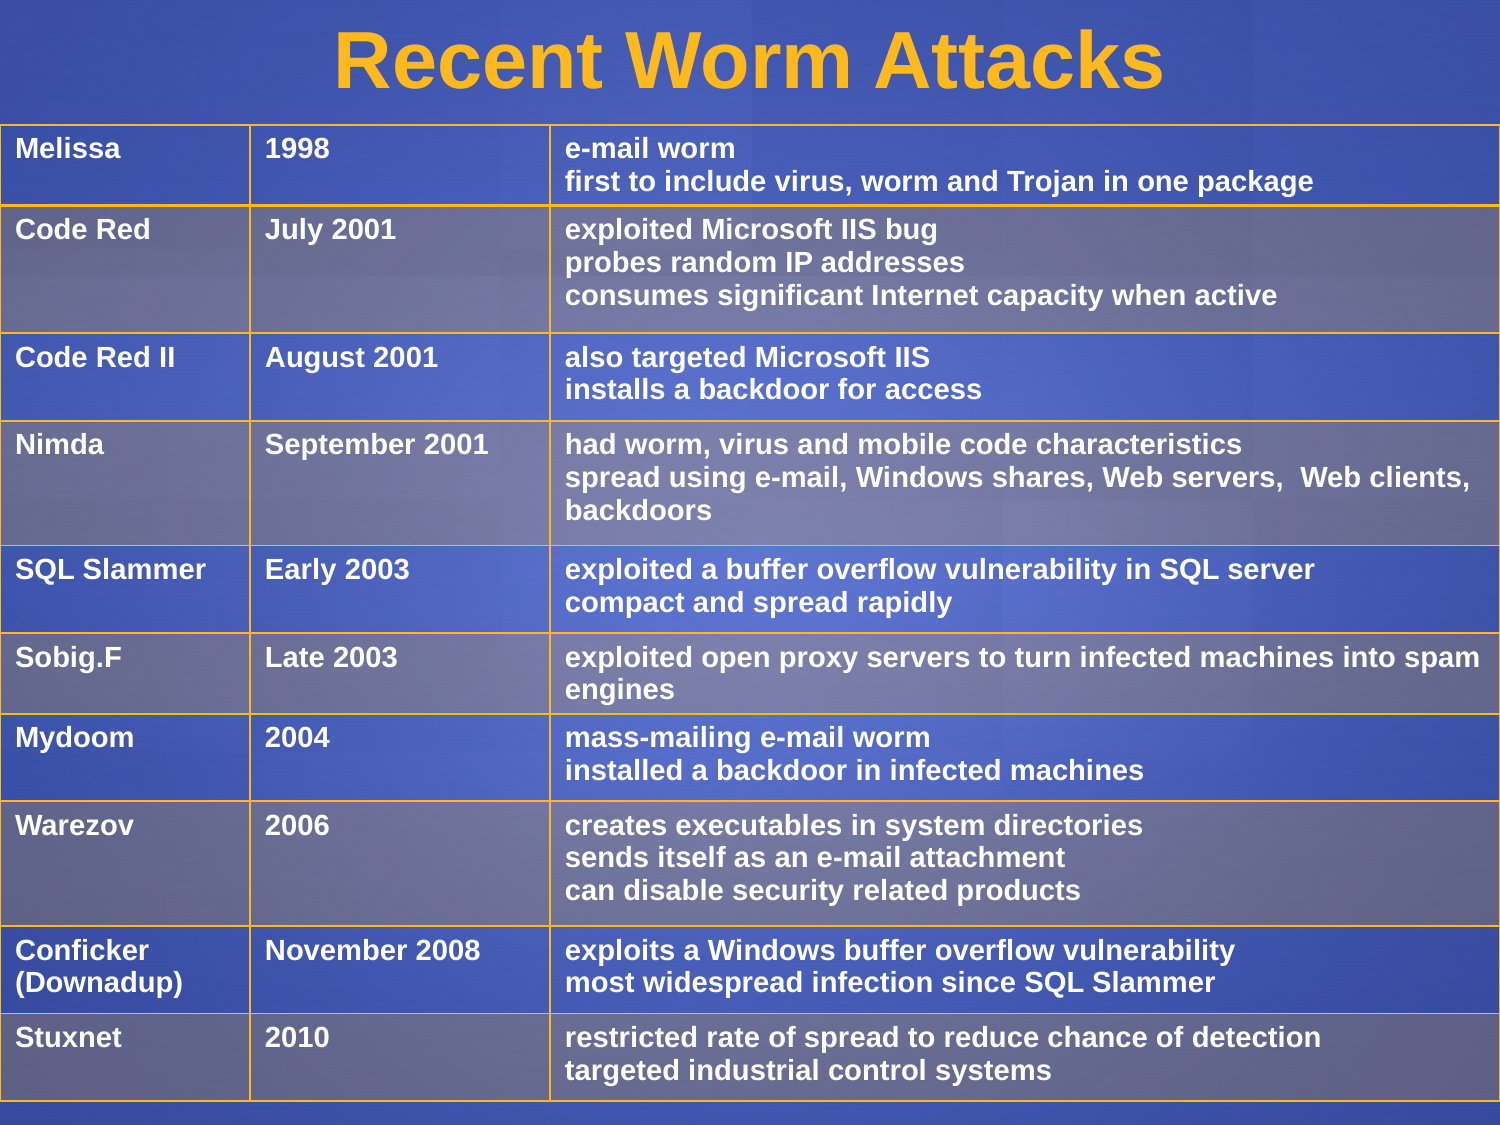

Recent Worm Attacks
| Melissa | 1998 | e-mail worm first to include virus, worm and Trojan in one package |
| --- | --- | --- |
| Code Red | July 2001 | exploited Microsoft IIS bug probes random IP addresses consumes significant Internet capacity when active |
| Code Red II | August 2001 | also targeted Microsoft IIS installs a backdoor for access |
| Nimda | September 2001 | had worm, virus and mobile code characteristics spread using e-mail, Windows shares, Web servers, Web clients, backdoors |
| SQL Slammer | Early 2003 | exploited a buffer overflow vulnerability in SQL server compact and spread rapidly |
| Sobig.F | Late 2003 | exploited open proxy servers to turn infected machines into spam engines |
| Mydoom | 2004 | mass-mailing e-mail worm installed a backdoor in infected machines |
| Warezov | 2006 | creates executables in system directories sends itself as an e-mail attachment can disable security related products |
| Conficker (Downadup) | November 2008 | exploits a Windows buffer overflow vulnerability most widespread infection since SQL Slammer |
| Stuxnet | 2010 | restricted rate of spread to reduce chance of detection targeted industrial control systems |